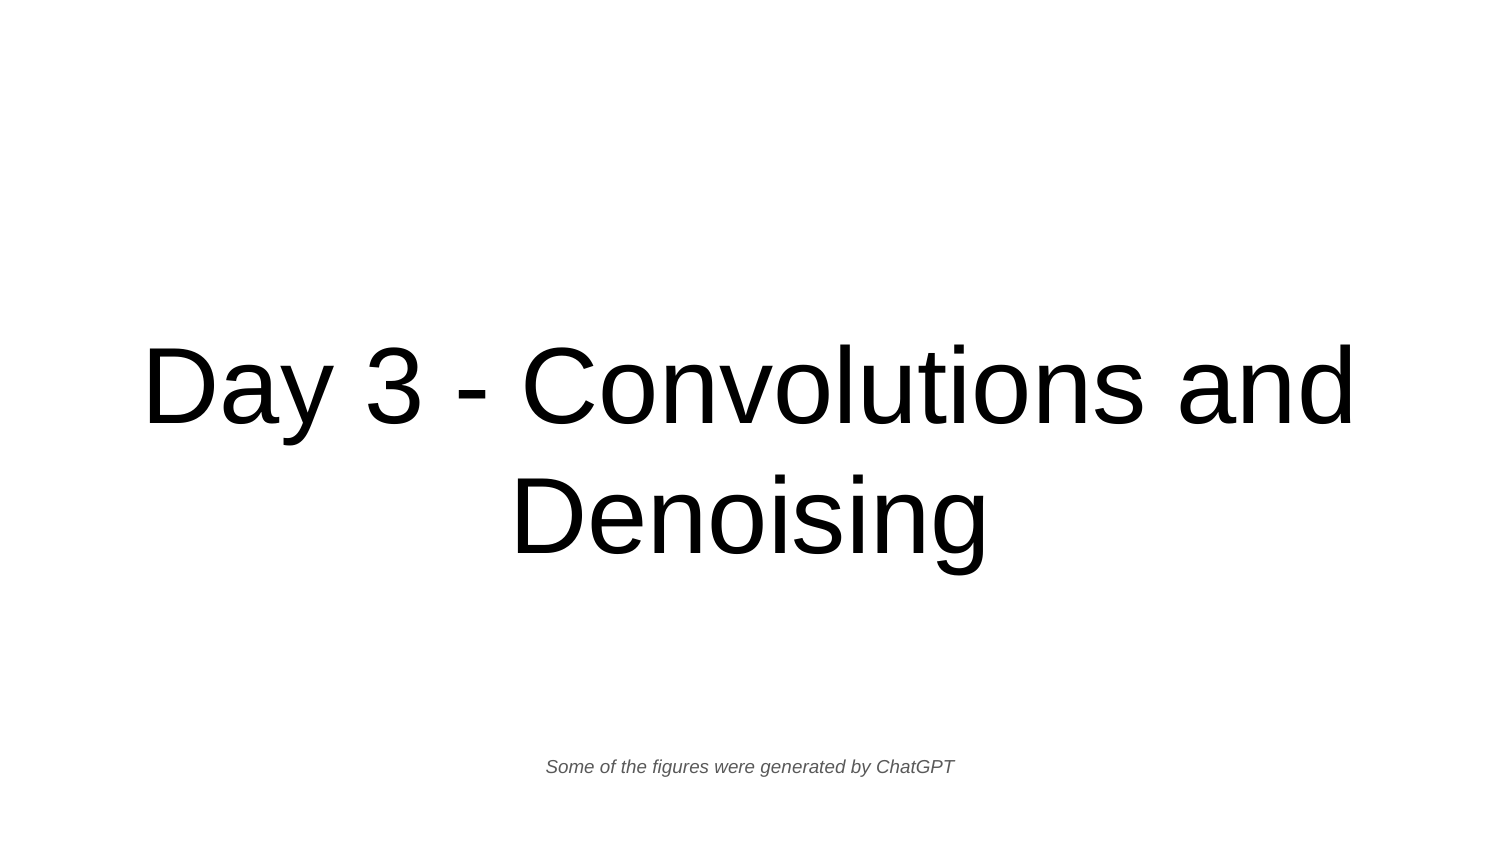

# Day 3 - Convolutions and Denoising
Some of the figures were generated by ChatGPT